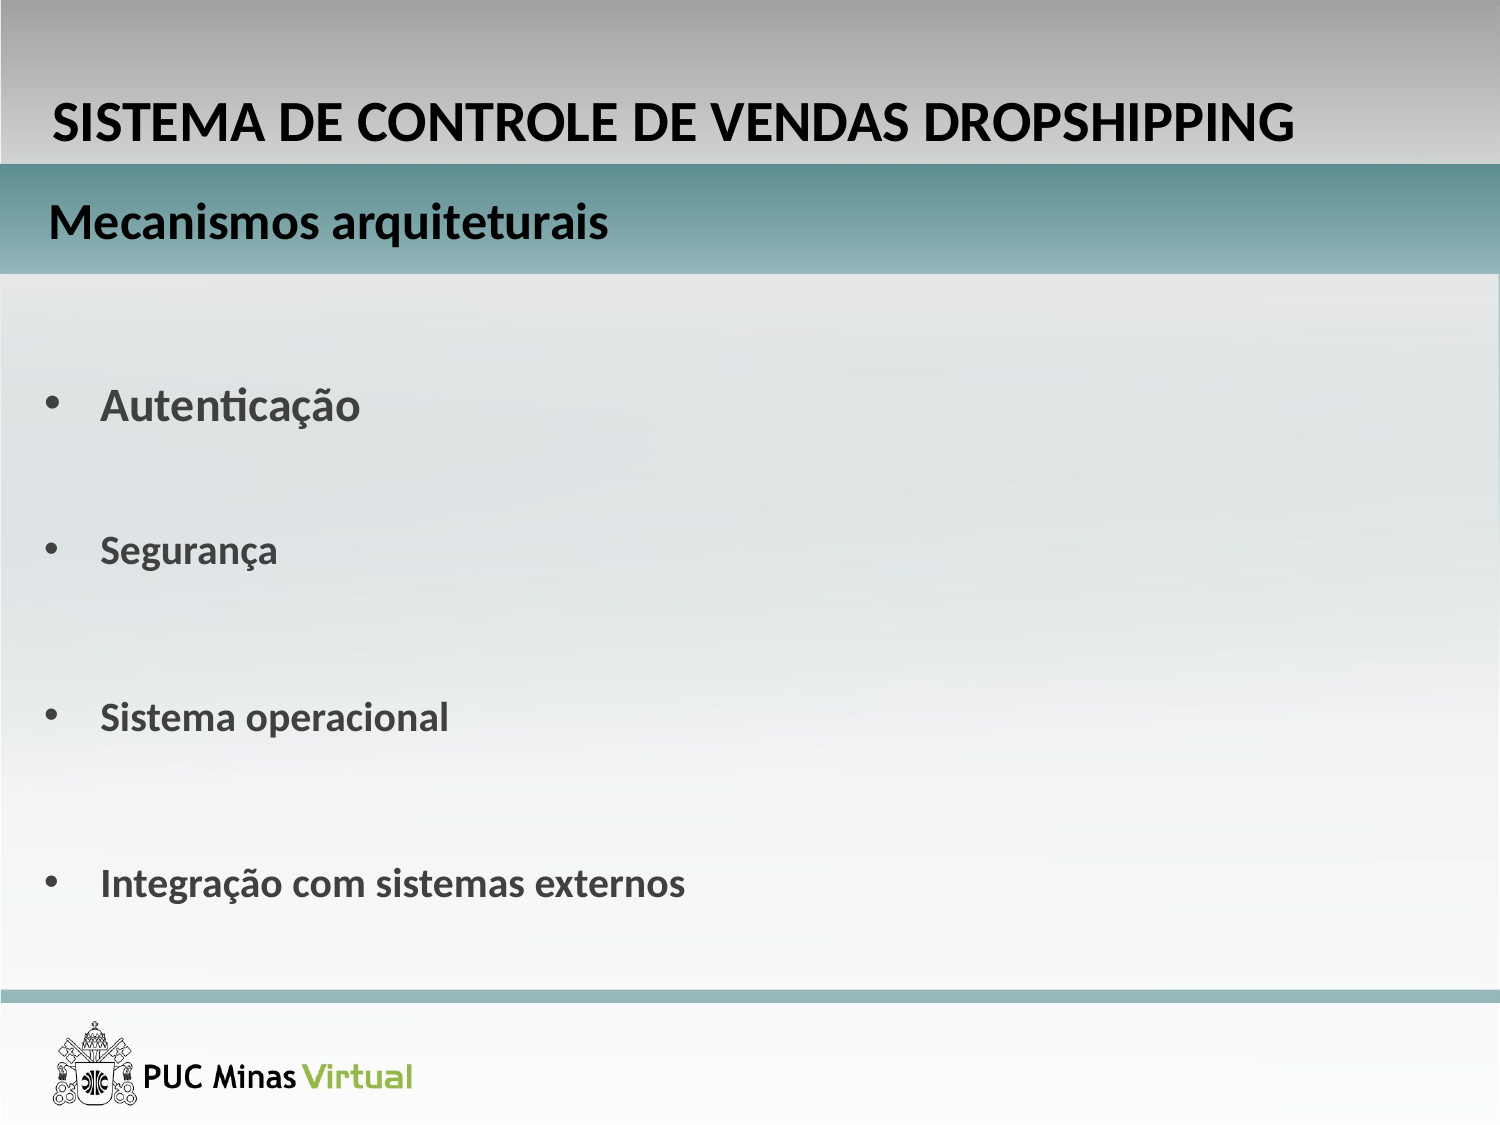

SISTEMA DE CONTROLE DE VENDAS DROPSHIPPING

Mecanismos arquiteturais

Autenticação

Segurança

Sistema operacional

Integração com sistemas externos